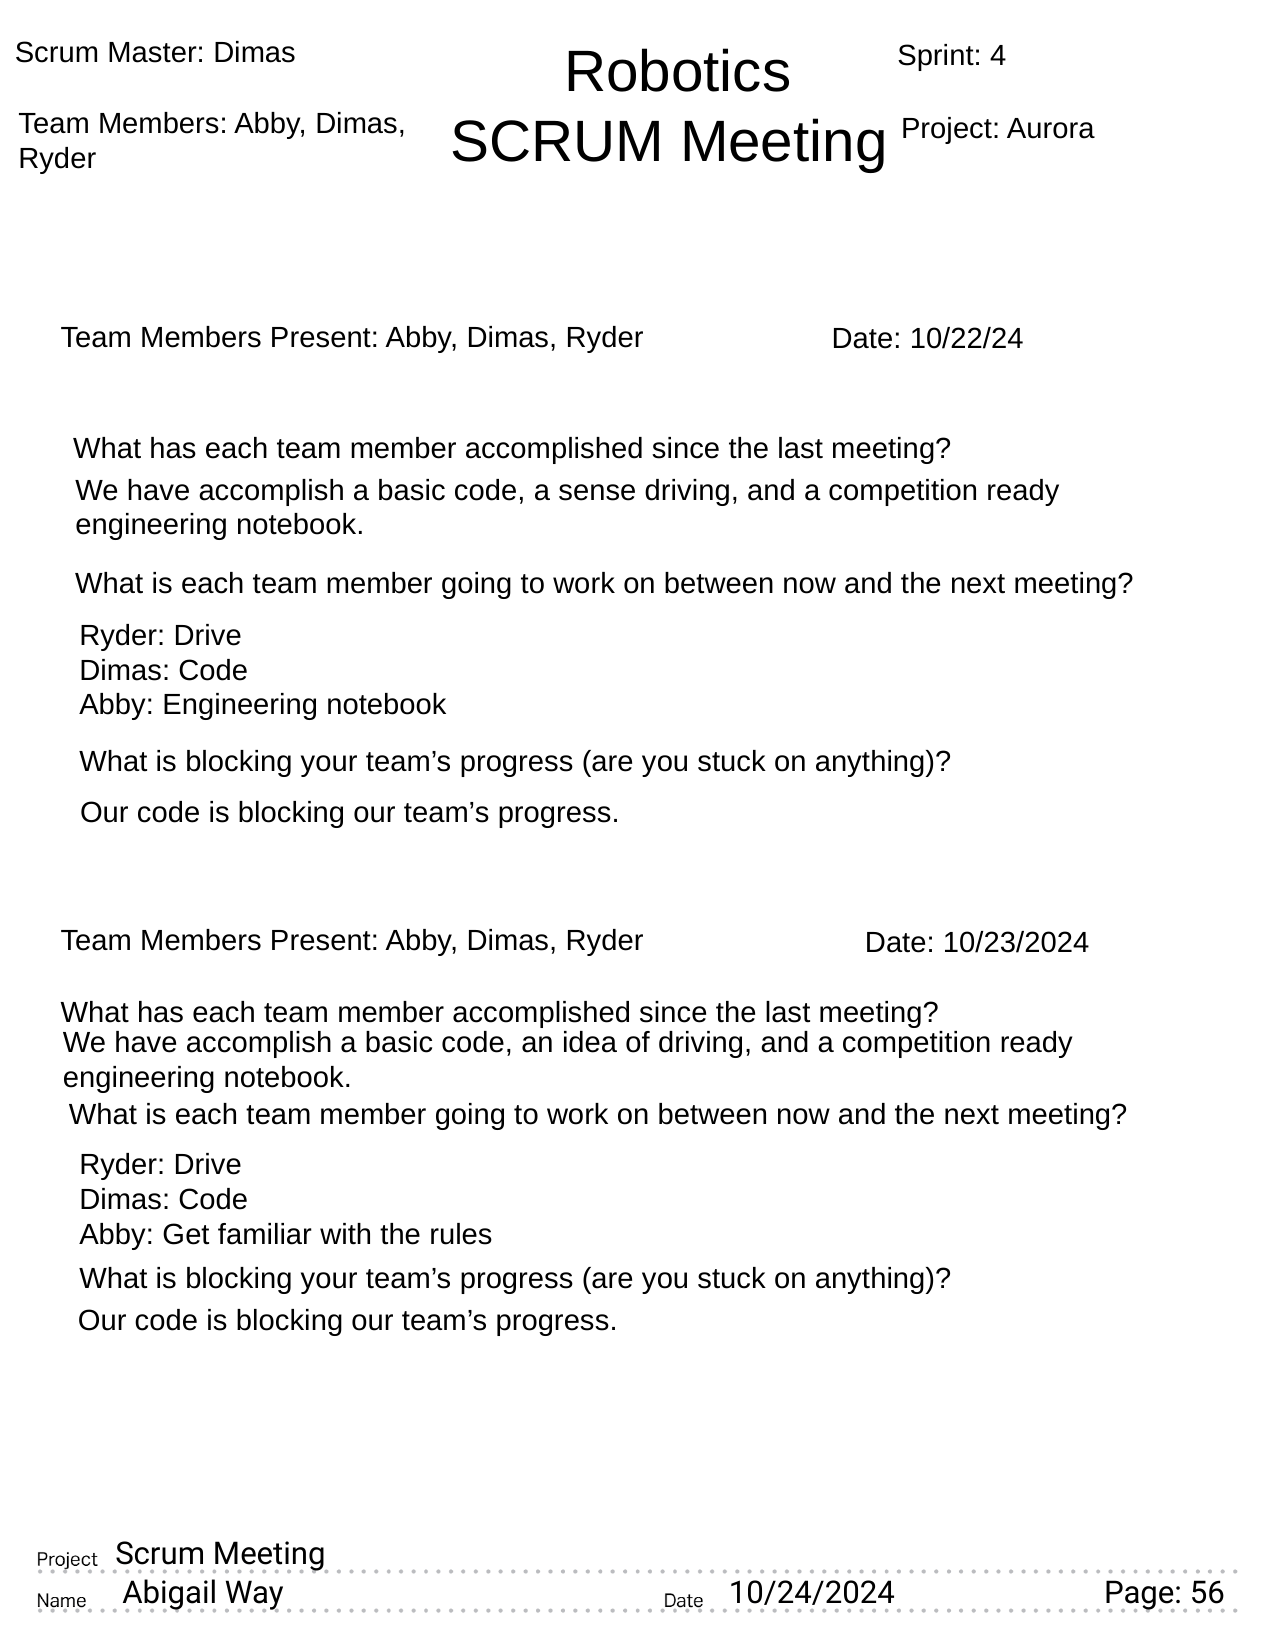

Scrum Master: Dimas
       Robotics
SCRUM Meeting
Sprint: 4
Team Members: Abby, Dimas,
Ryder
Project: Aurora
Team Members Present: Abby, Dimas, Ryder
Date: 10/22/24
What has each team member accomplished since the last meeting?
We have accomplish a basic code, a sense driving, and a competition ready engineering notebook.
What is each team member going to work on between now and the next meeting?
Ryder: Drive
Dimas: Code
Abby: Engineering notebook
What is blocking your team’s progress (are you stuck on anything)?
Our code is blocking our team’s progress.
Team Members Present: Abby, Dimas, Ryder
Date: 10/23/2024
What has each team member accomplished since the last meeting?
We have accomplish a basic code, an idea of driving, and a competition ready engineering notebook.
What is each team member going to work on between now and the next meeting?
Ryder: Drive
Dimas: Code
Abby: Get familiar with the rules
What is blocking your team’s progress (are you stuck on anything)?
Our code is blocking our team’s progress.
# Scrum Meeting
10/24/2024                           Page: 56
Abigail Way